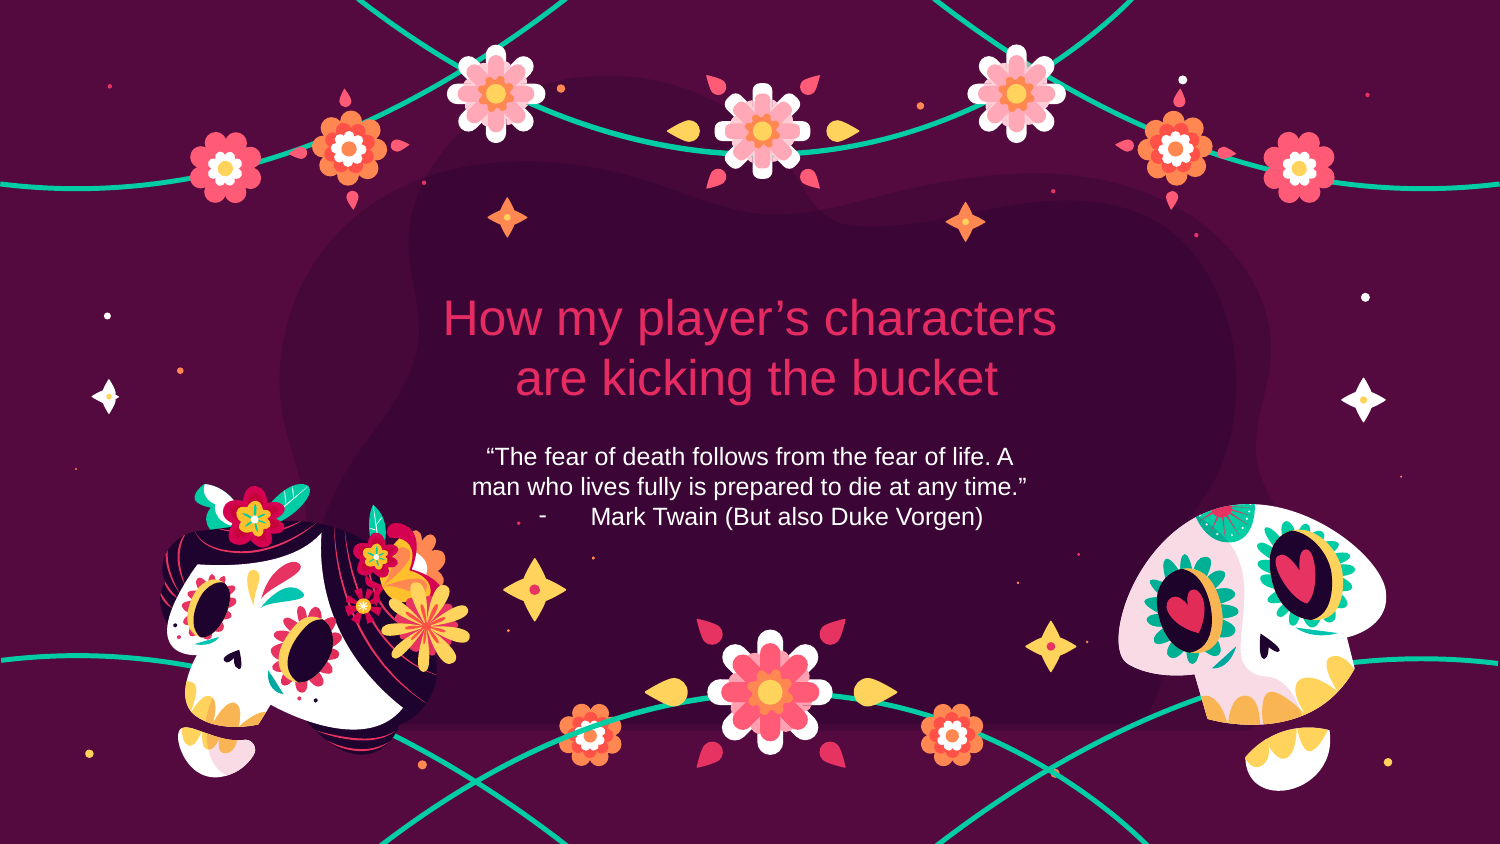

# How my player’s characters
 are kicking the bucket

“The fear of death follows from the fear of life. A man who lives fully is prepared to die at any time.”
Mark Twain (But also Duke Vorgen)